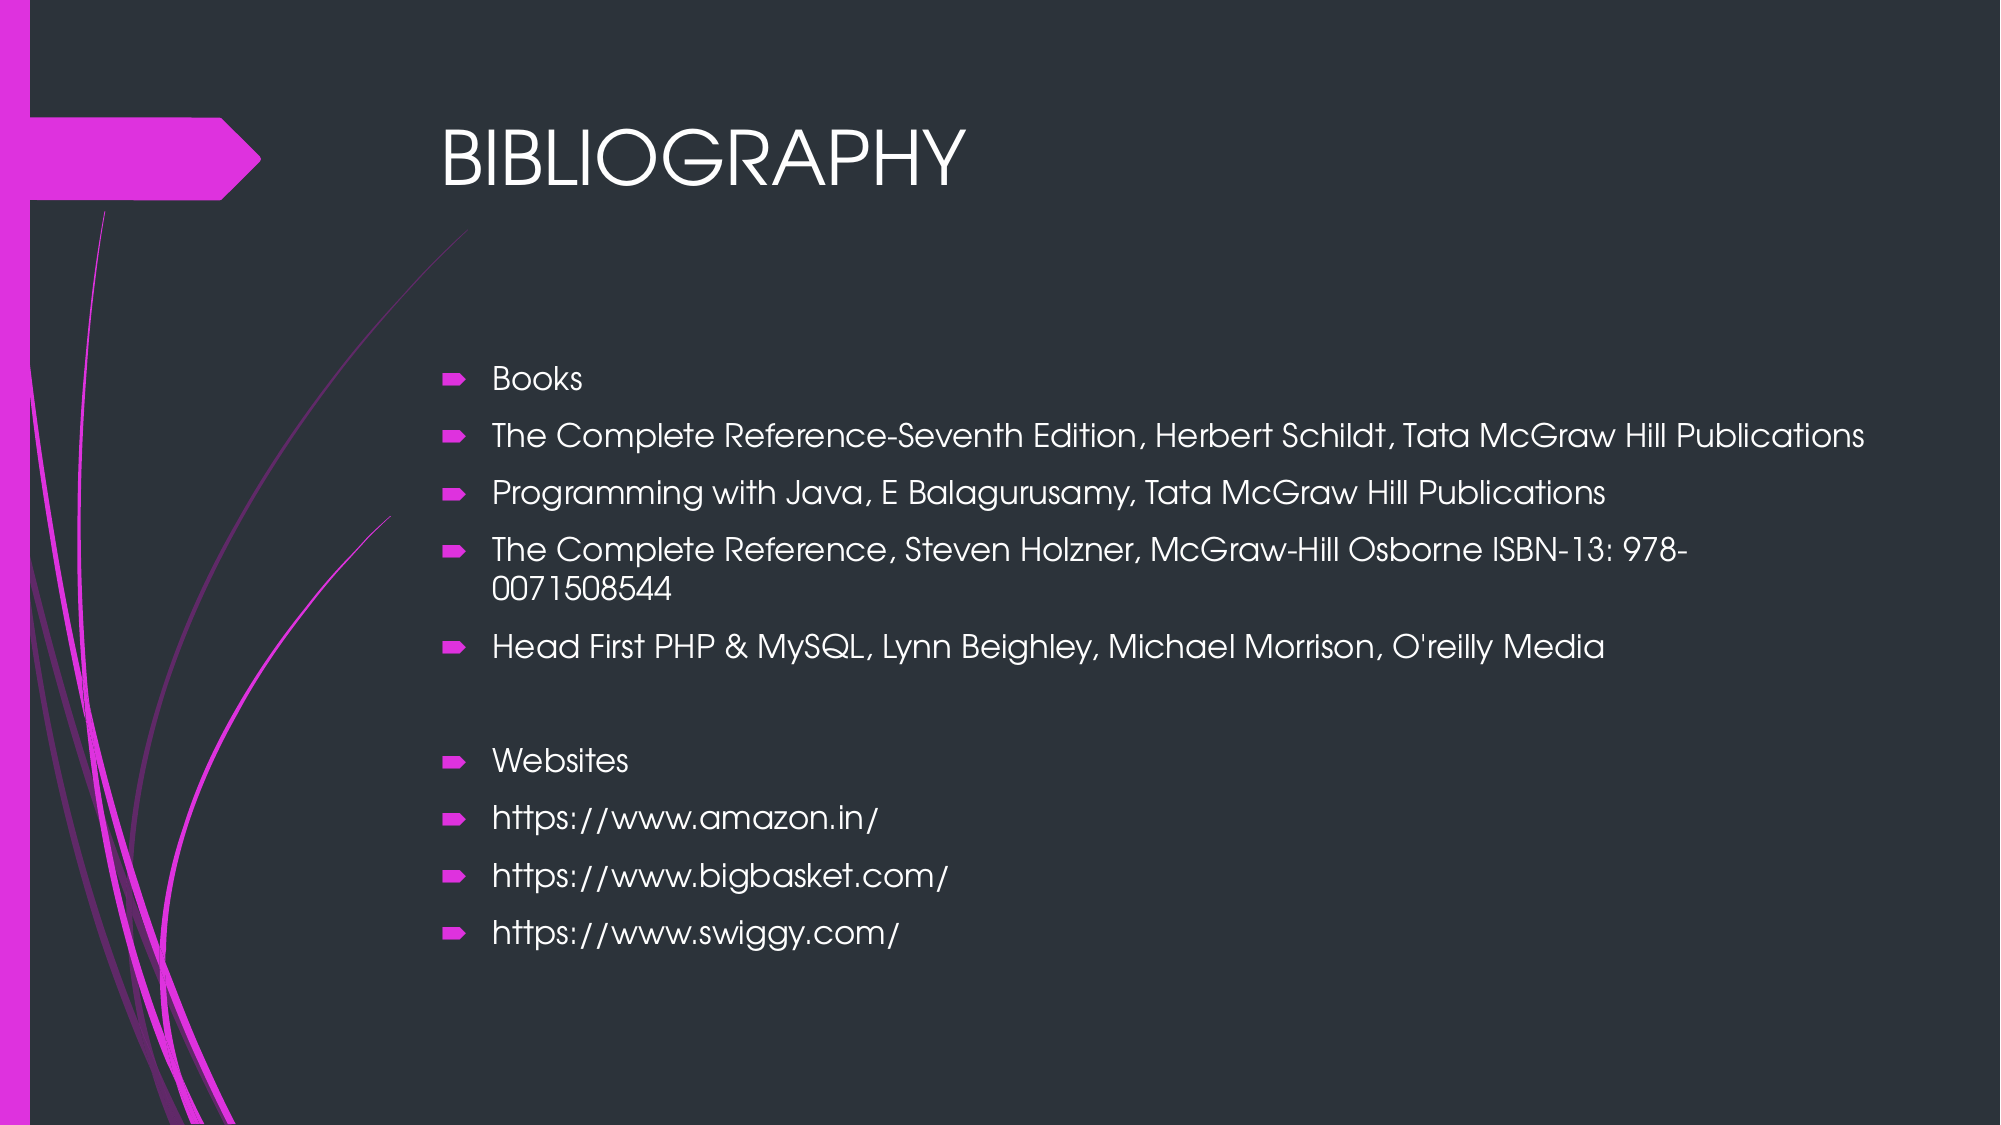

# BIBLIOGRAPHY
Books
The Complete Reference-Seventh Edition, Herbert Schildt, Tata McGraw Hill Publications
Programming with Java, E Balagurusamy, Tata McGraw Hill Publications
The Complete Reference, Steven Holzner, McGraw-Hill Osborne ISBN-13: 978- 0071508544
Head First PHP & MySQL, Lynn Beighley, Michael Morrison, O'reilly Media

Websites
https://www.amazon.in/
https://www.bigbasket.com/
https://www.swiggy.com/